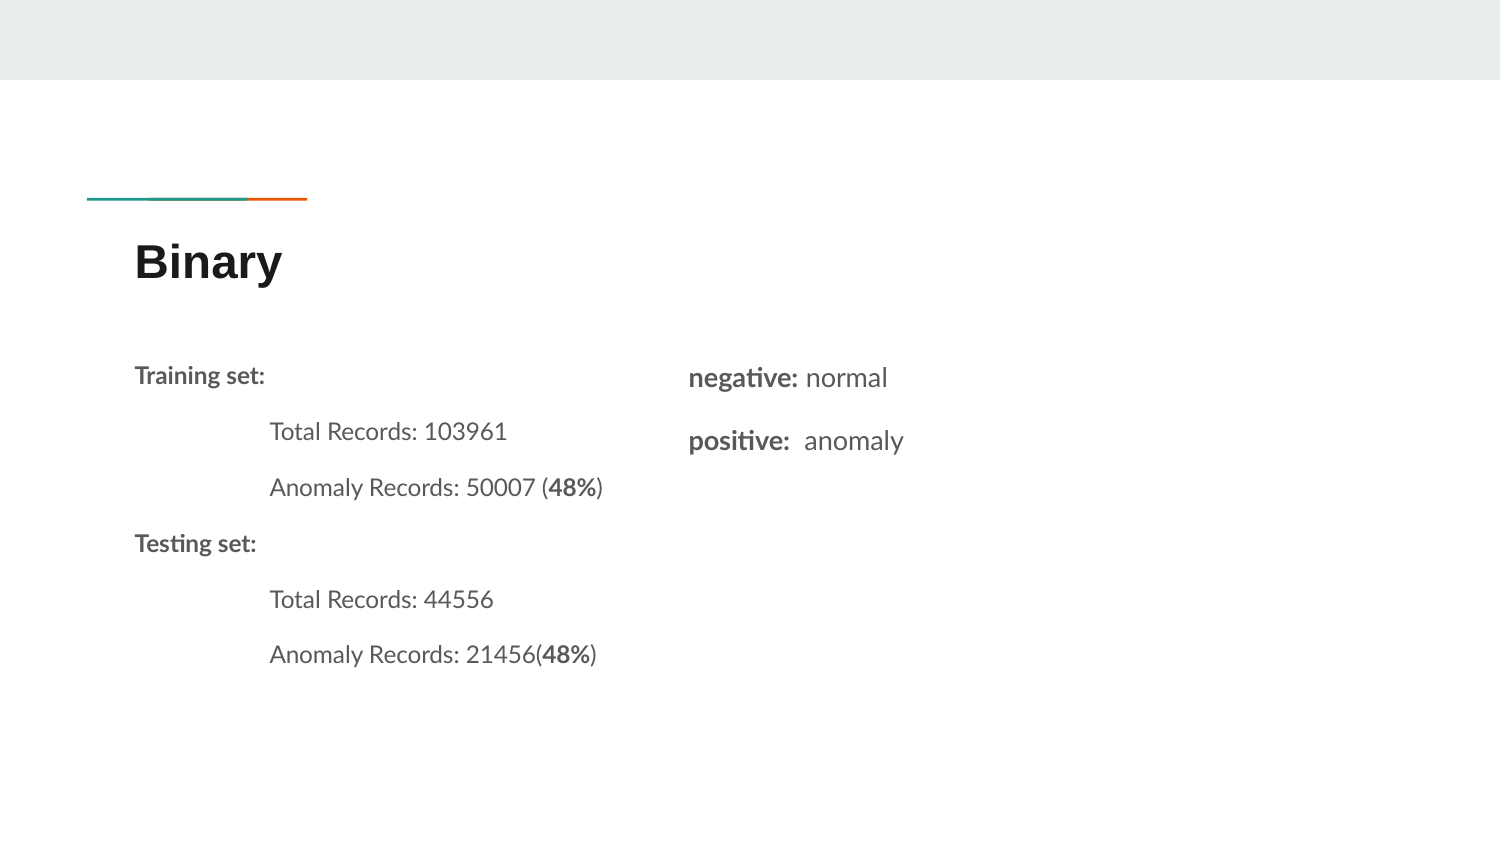

# Binary
Training set:
	Total Records: 103961
	Anomaly Records: 50007 (48%)
Testing set:
	Total Records: 44556
	Anomaly Records: 21456(48%)
negative: normal
positive:  anomaly